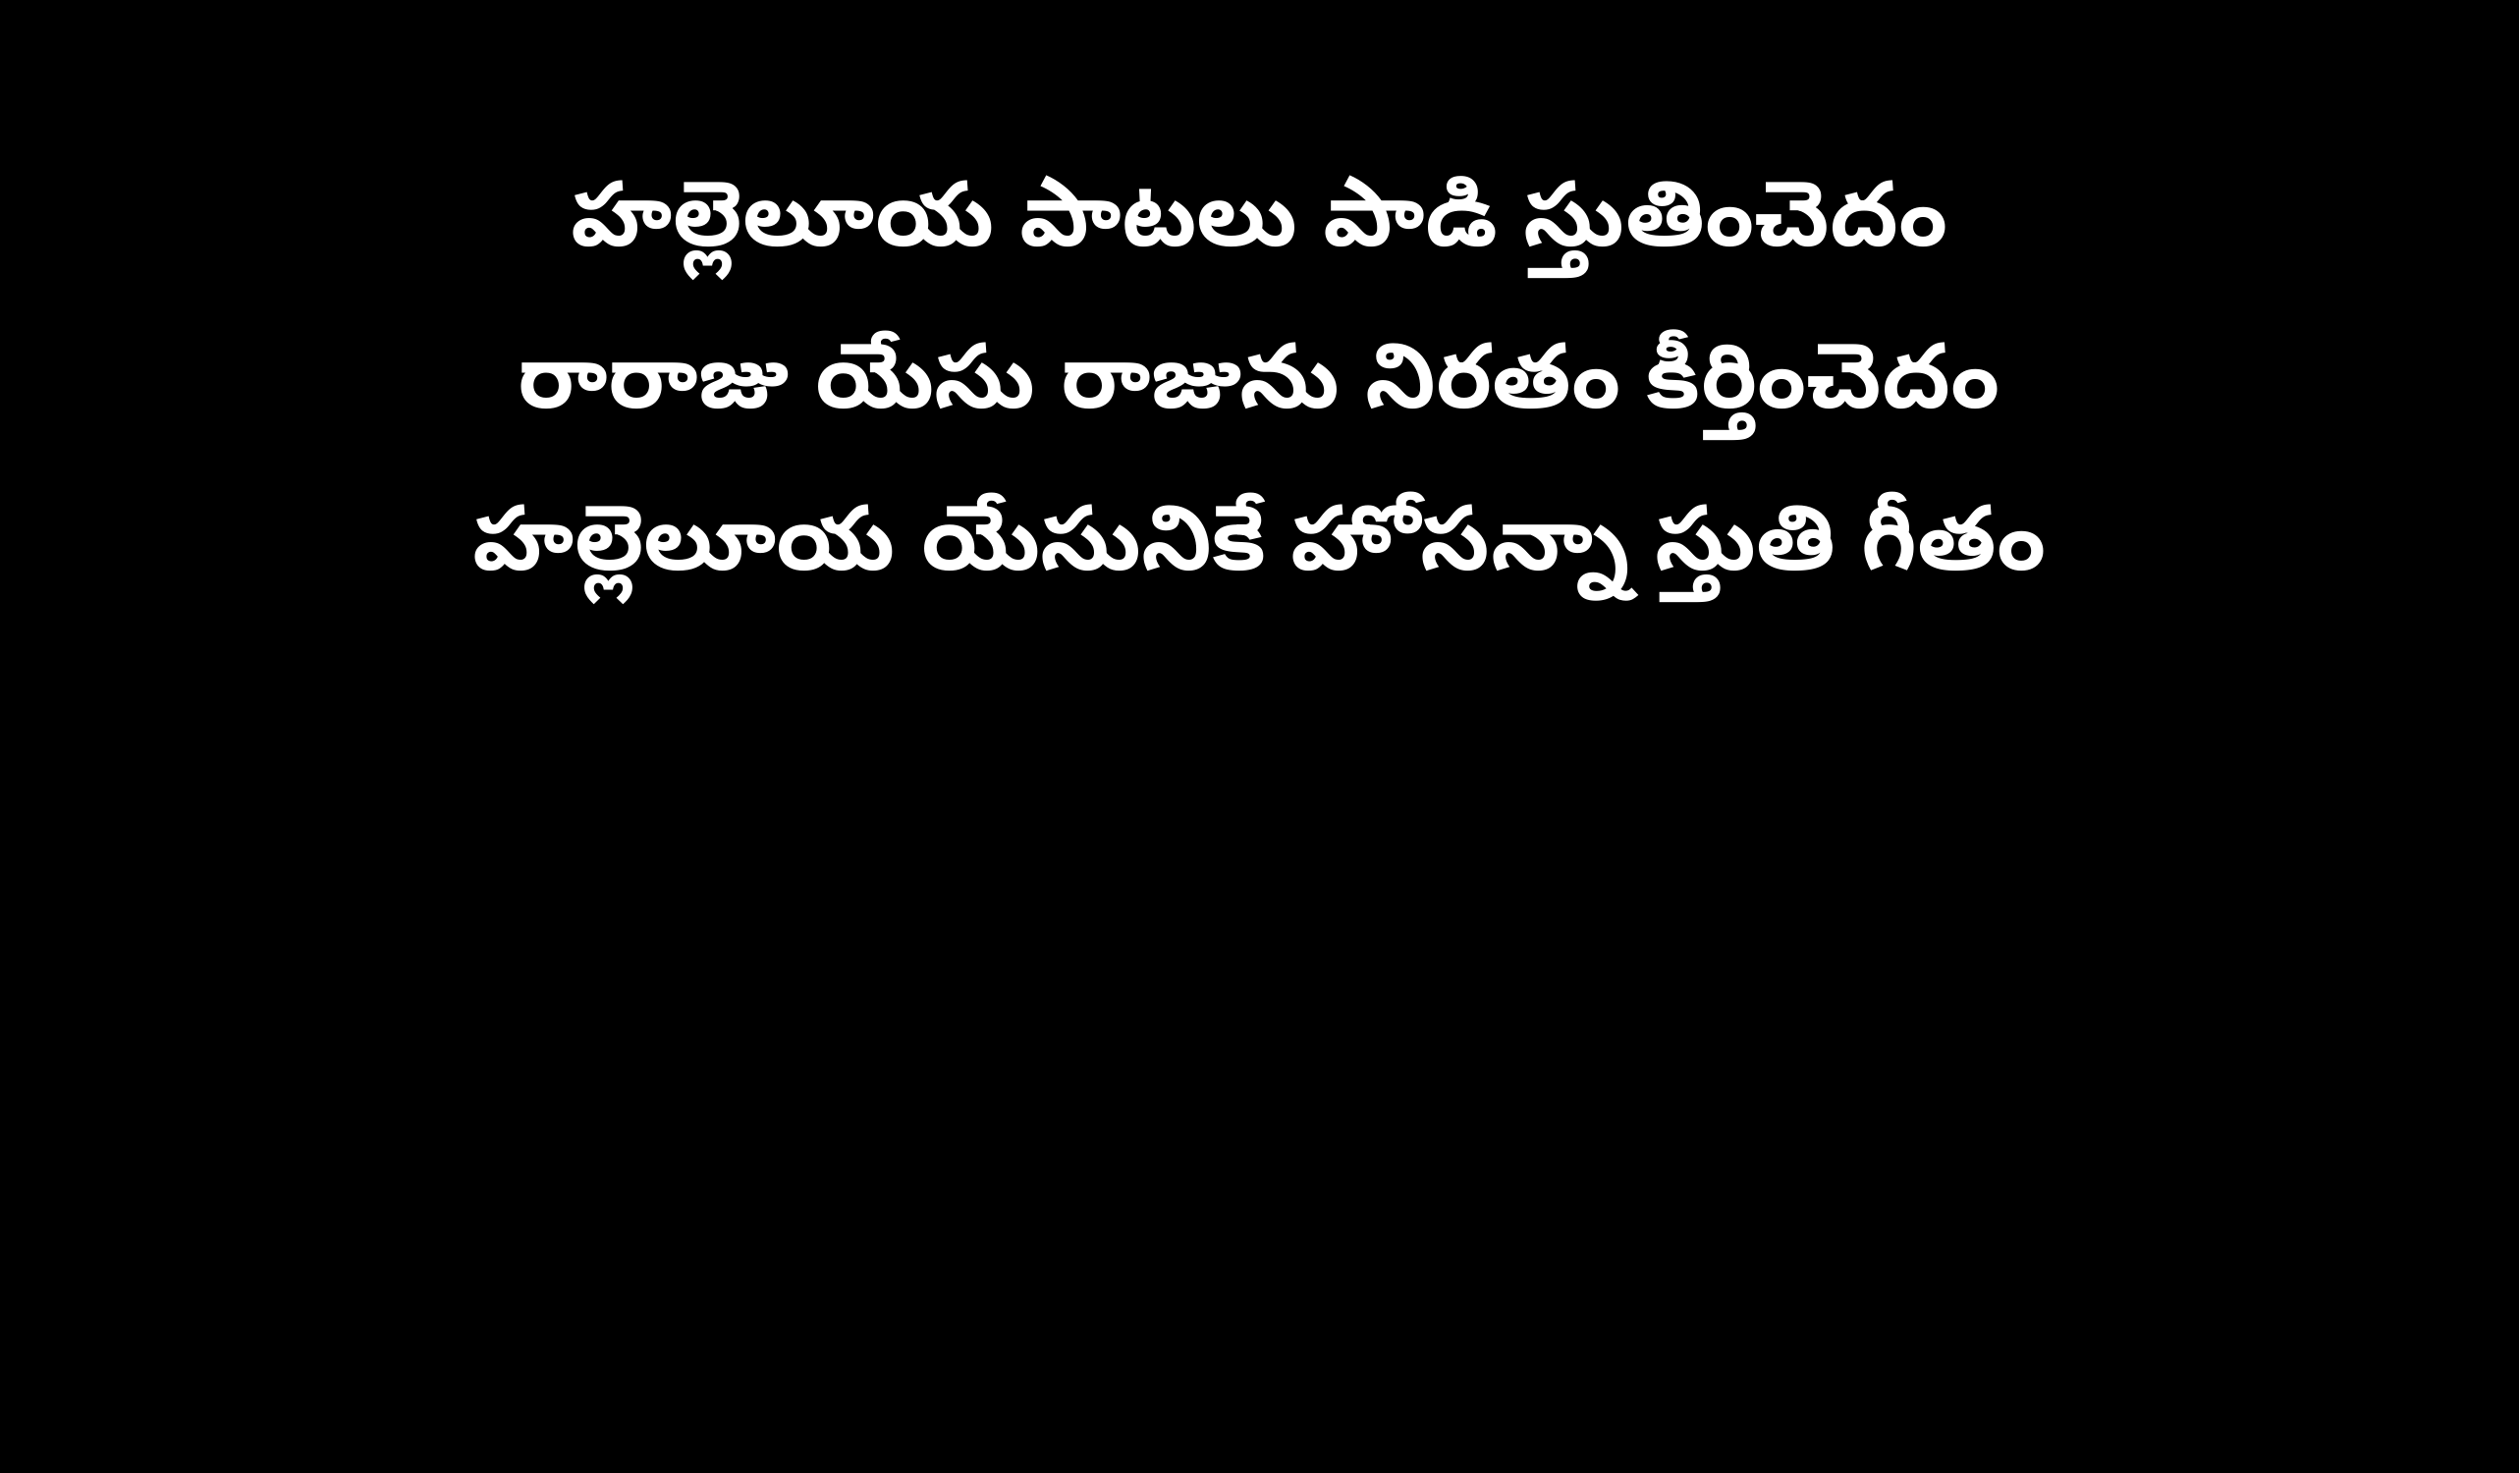

హల్లెలూయ పాటలు పాడి స్తుతించెదం
రారాజు యేసు రాజును నిరతం కీర్తించెదం
హల్లెలూయ యేసునికే హోసన్నా స్తుతి గీతం